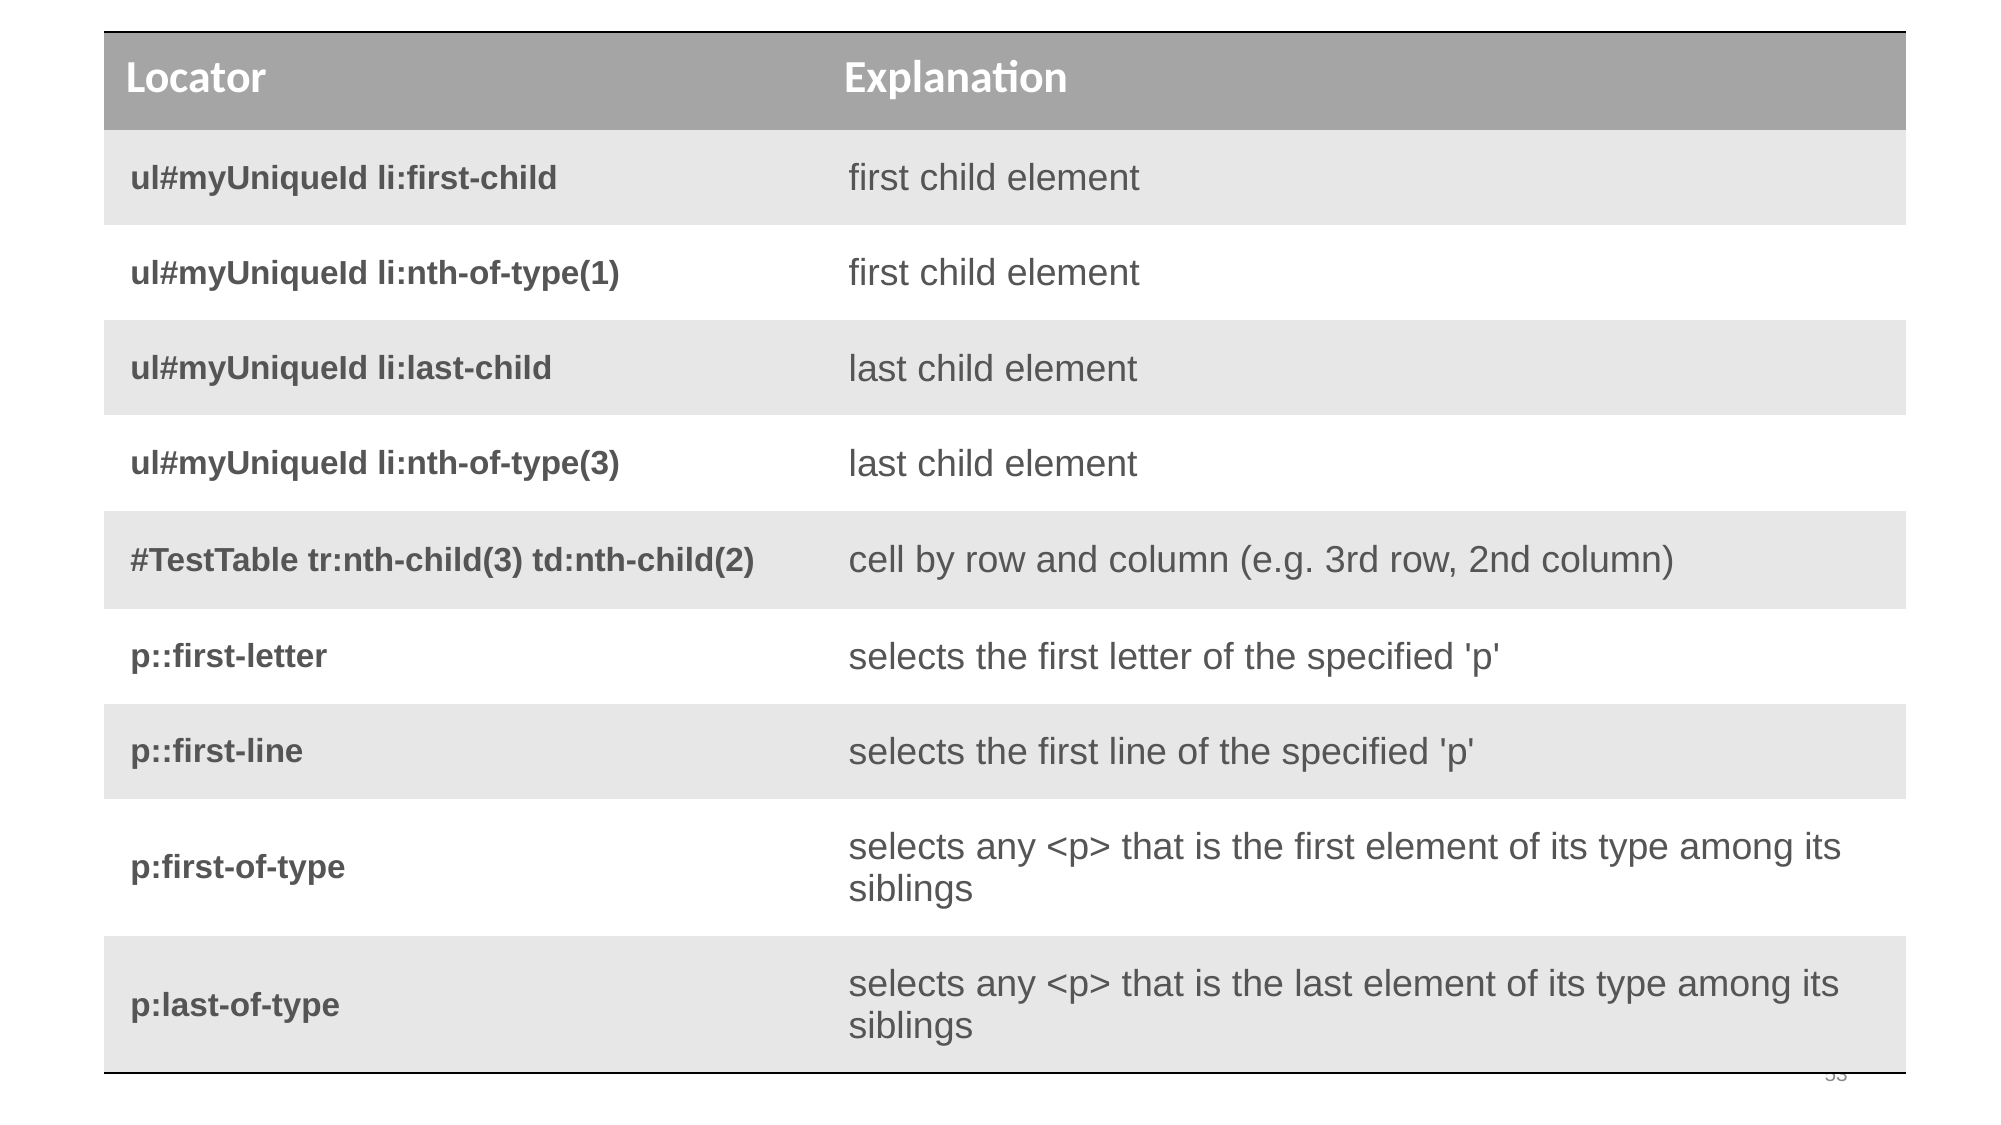

| Locator | Explanation |
| --- | --- |
| ul#myUniqueId li:first-child | ​first child element |
| ​ul#myUniqueId li:nth-of-type(1) | ​first child element |
| ​ul#myUniqueId li:last-child | ​last child element |
| ​ul#myUniqueId li:nth-of-type(3) | ​last child element |
| ​#TestTable tr:nth-child(3) td:nth-child(2) | ​cell by row and column (e.g. 3rd row, 2nd column) |
| ​p::first-letter | ​selects the first letter of the specified 'p' |
| ​p::first-line | ​selects the first line of the specified 'p' |
| ​p:first-of-type | ​selects any <p> that is the first element of its type among its siblings |
| ​p:last-of-type | ​selects any <p> that is the last element of its type among its siblings |
#

Pseudo-class Selectors for siblings
53